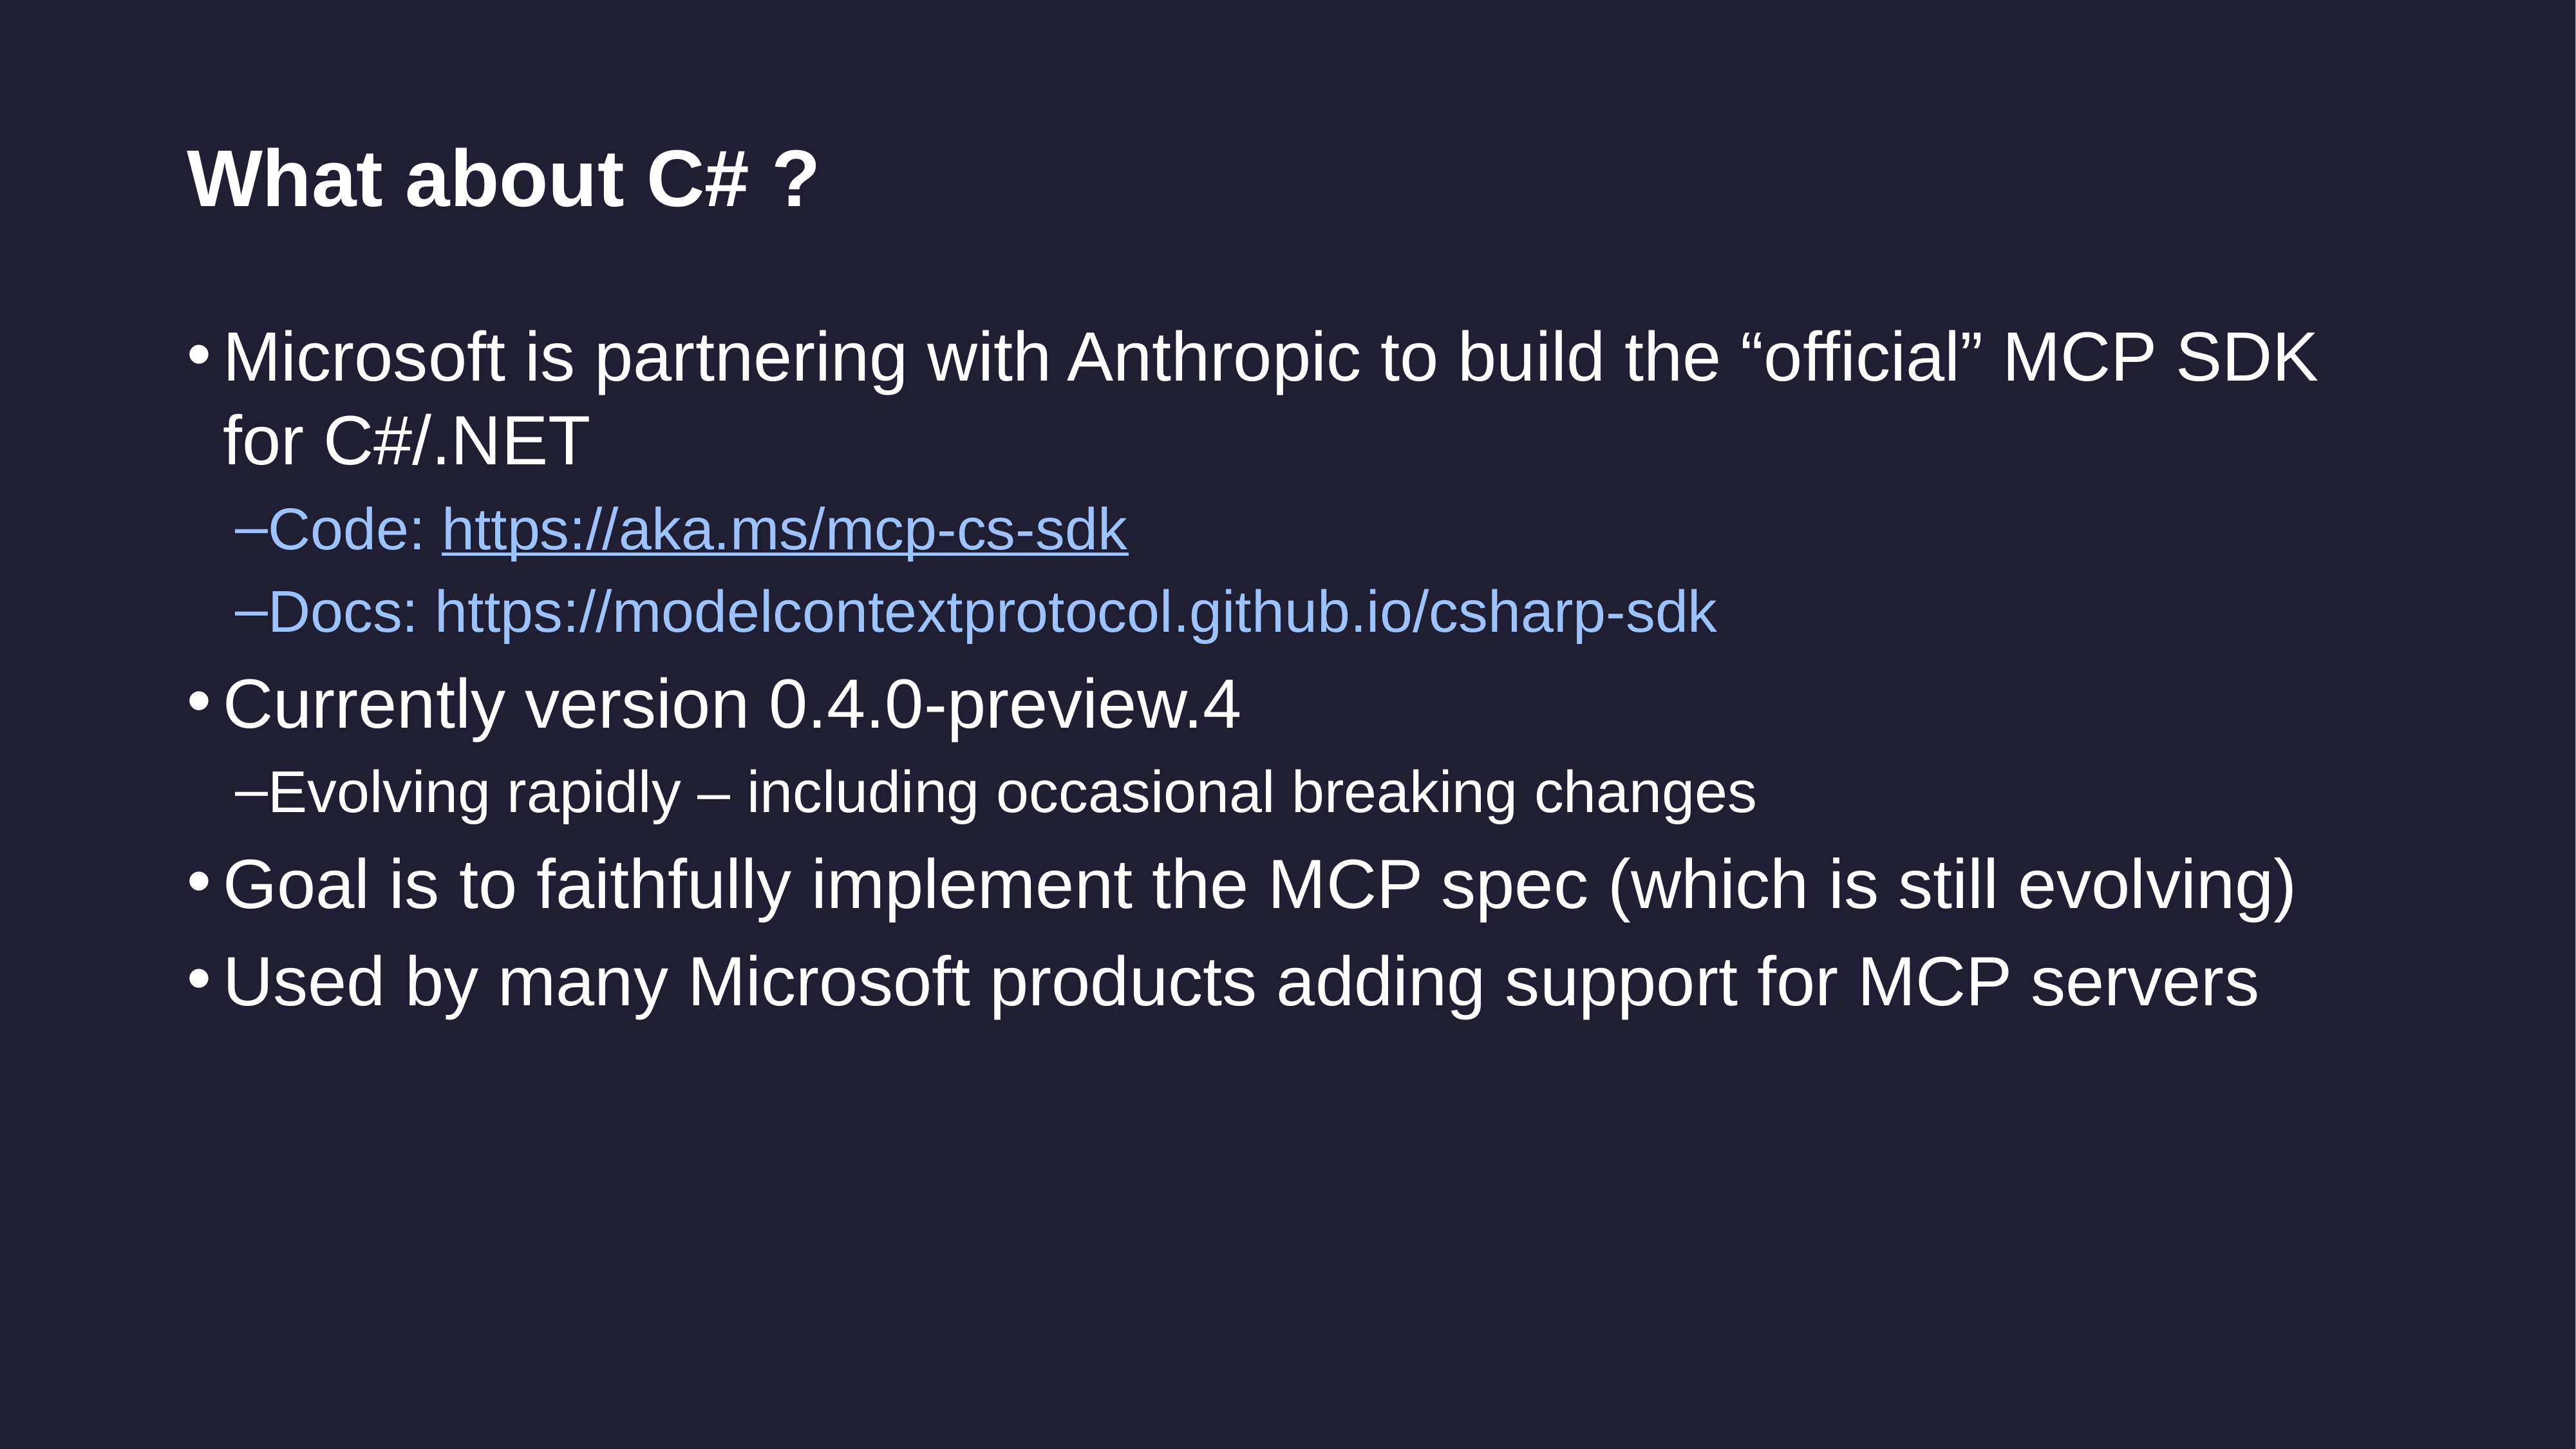

# What about C# ?
Microsoft is partnering with Anthropic to build the “official” MCP SDK for C#/.NET
Code: https://aka.ms/mcp-cs-sdk
Docs: https://modelcontextprotocol.github.io/csharp-sdk
Currently version 0.4.0-preview.4
Evolving rapidly – including occasional breaking changes
Goal is to faithfully implement the MCP spec (which is still evolving)
Used by many Microsoft products adding support for MCP servers